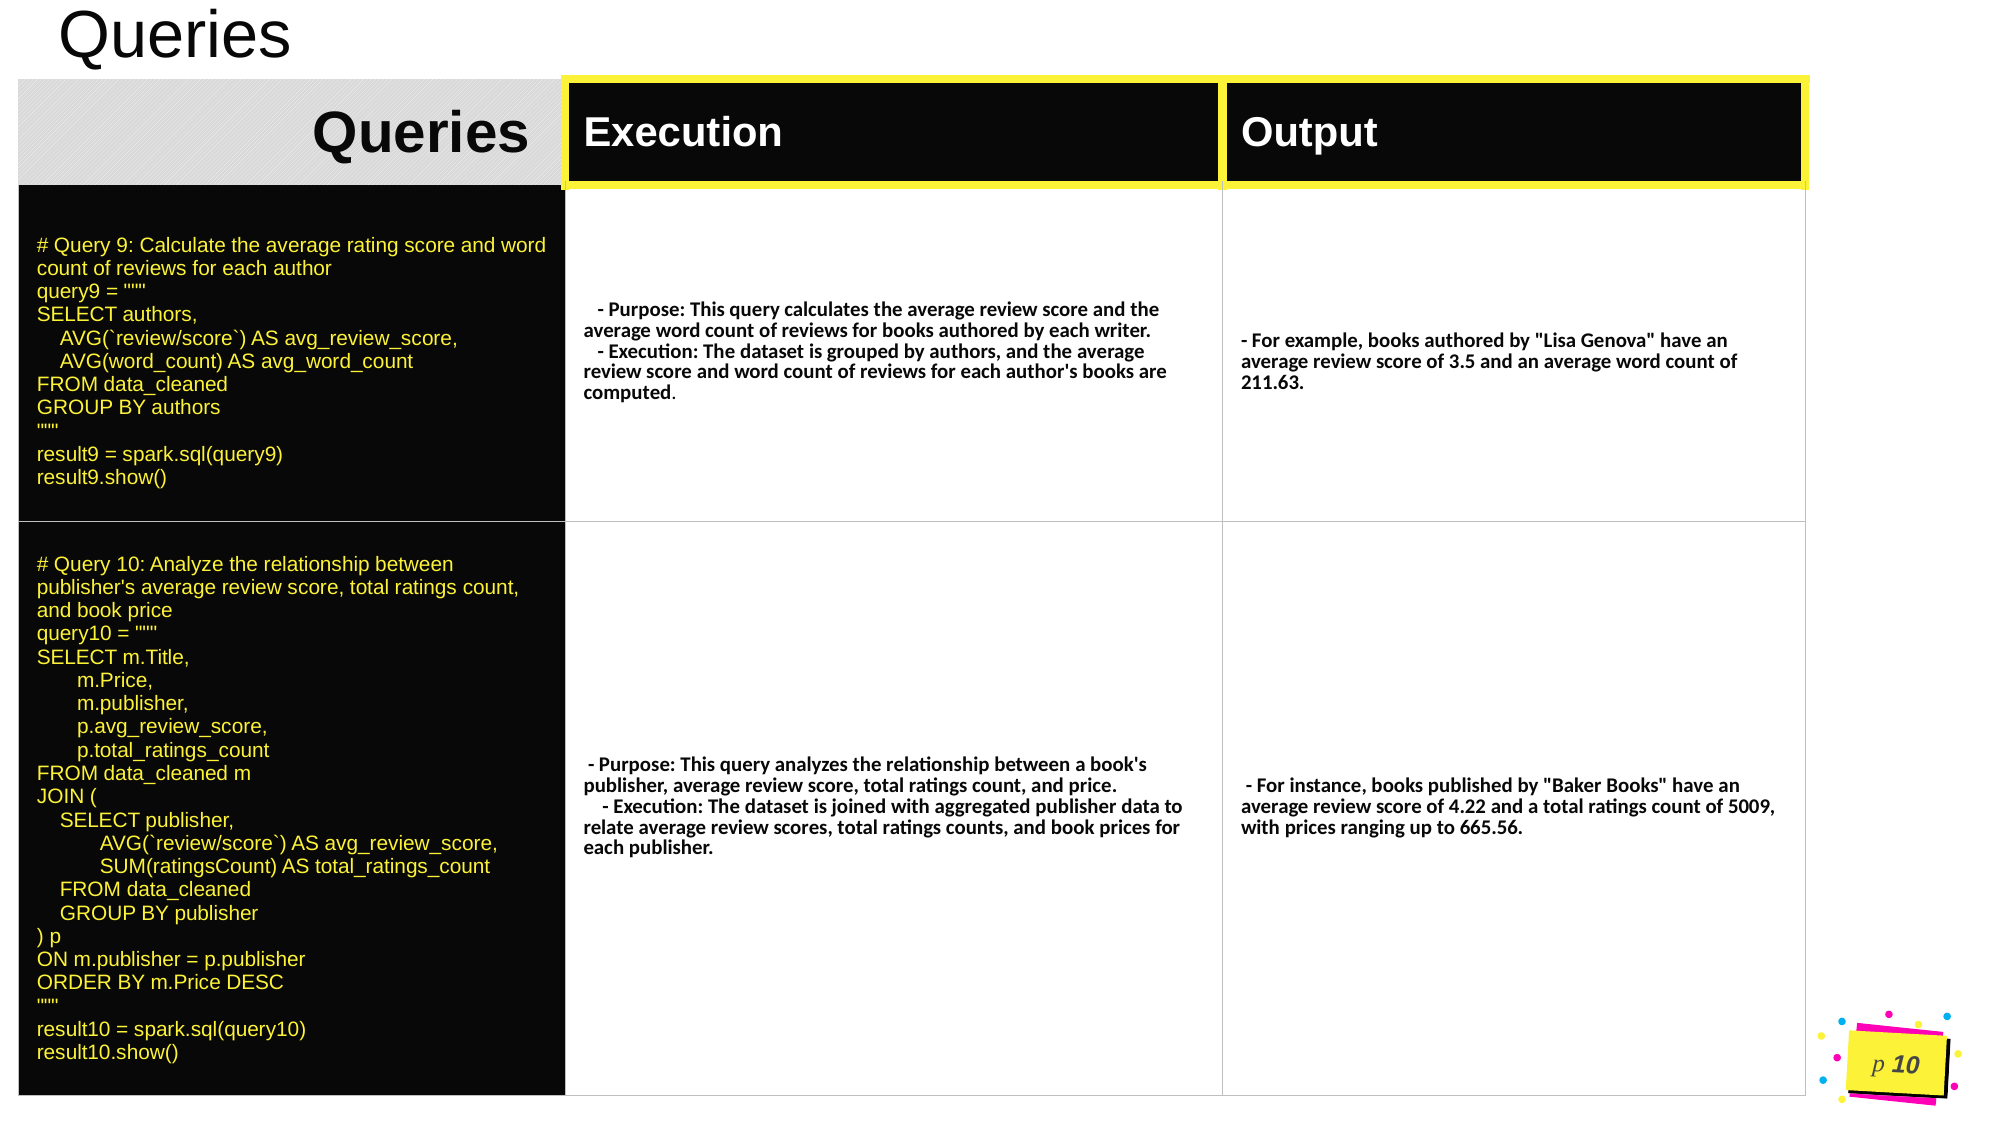

# Queries
| Queries | Execution | Output |
| --- | --- | --- |
| # Query 9: Calculate the average rating score and word count of reviews for each author query9 = """ SELECT authors, AVG(`review/score`) AS avg\_review\_score, AVG(word\_count) AS avg\_word\_count FROM data\_cleaned GROUP BY authors """ result9 = spark.sql(query9) result9.show() | - Purpose: This query calculates the average review score and the average word count of reviews for books authored by each writer. - Execution: The dataset is grouped by authors, and the average review score and word count of reviews for each author's books are computed. | - For example, books authored by "Lisa Genova" have an average review score of 3.5 and an average word count of 211.63. |
| # Query 10: Analyze the relationship between publisher's average review score, total ratings count, and book price query10 = """ SELECT m.Title, m.Price, m.publisher, p.avg\_review\_score, p.total\_ratings\_count FROM data\_cleaned m JOIN ( SELECT publisher, AVG(`review/score`) AS avg\_review\_score, SUM(ratingsCount) AS total\_ratings\_count FROM data\_cleaned GROUP BY publisher ) p ON m.publisher = p.publisher ORDER BY m.Price DESC """ result10 = spark.sql(query10) result10.show() | - Purpose: This query analyzes the relationship between a book's publisher, average review score, total ratings count, and price. - Execution: The dataset is joined with aggregated publisher data to relate average review scores, total ratings counts, and book prices for each publisher. | - For instance, books published by "Baker Books" have an average review score of 4.22 and a total ratings count of 5009, with prices ranging up to 665.56. |
p 10